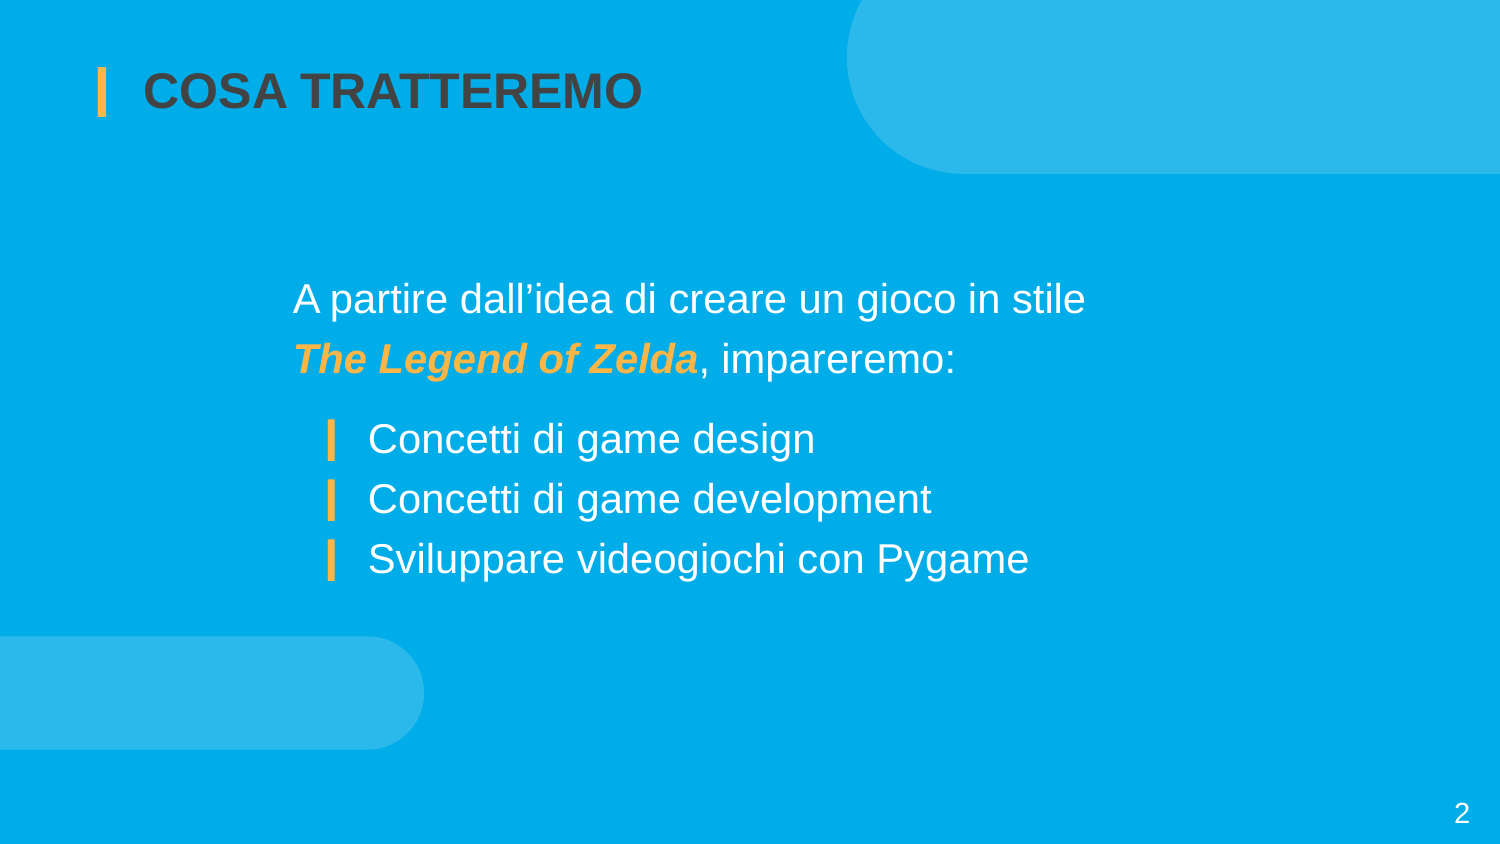

# COSA TRATTEREMO
A partire dall’idea di creare un gioco in stile
The Legend of Zelda, impareremo:
Concetti di game design
Concetti di game development
Sviluppare videogiochi con Pygame
2